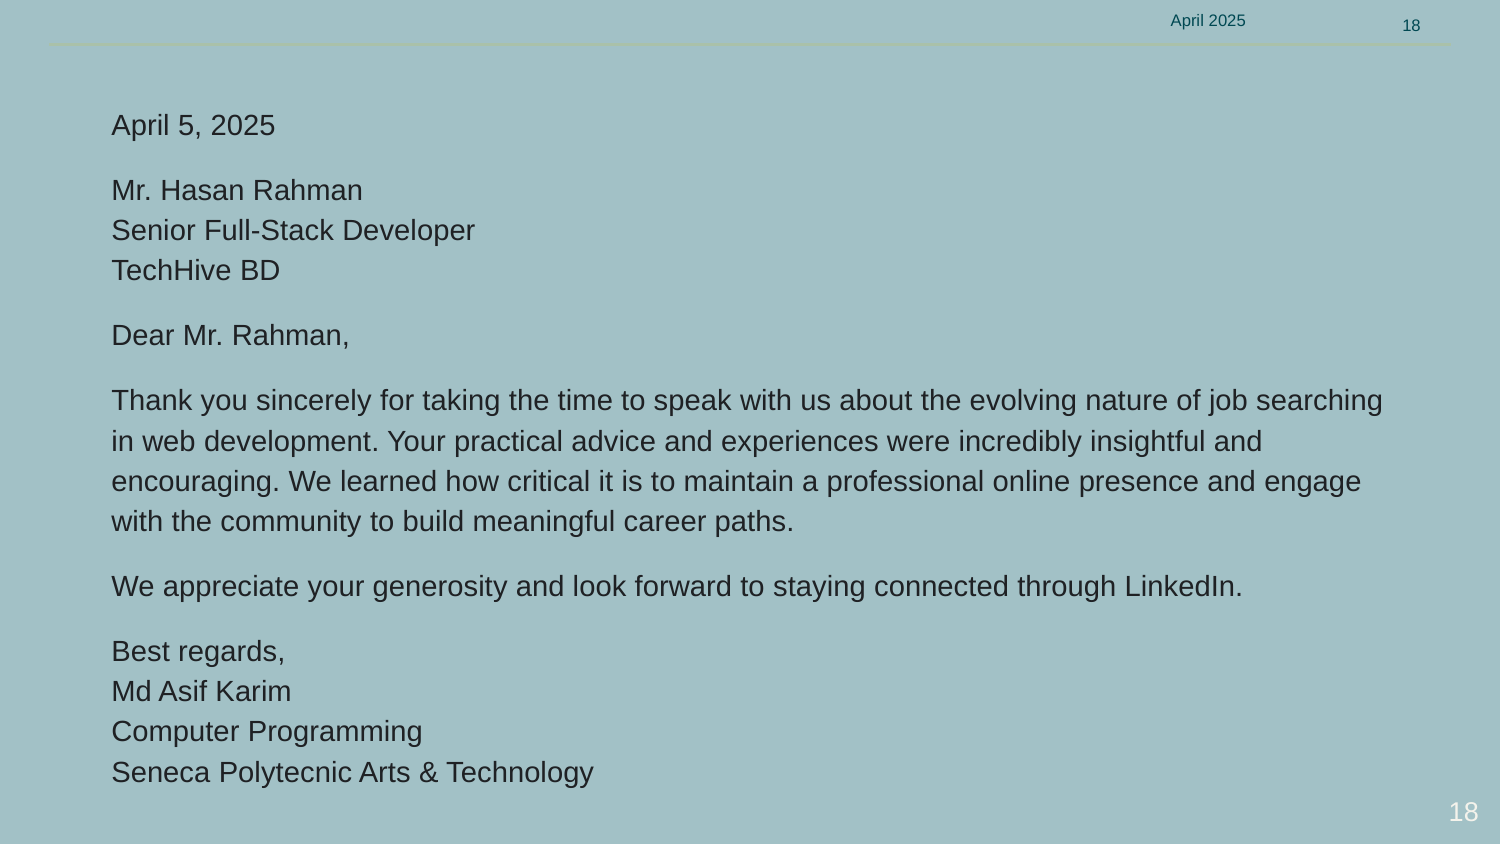

April 2025
18
April 5, 2025
Mr. Hasan Rahman
Senior Full-Stack Developer
TechHive BD
Dear Mr. Rahman,
Thank you sincerely for taking the time to speak with us about the evolving nature of job searching in web development. Your practical advice and experiences were incredibly insightful and encouraging. We learned how critical it is to maintain a professional online presence and engage with the community to build meaningful career paths.
We appreciate your generosity and look forward to staying connected through LinkedIn.
Best regards,
Md Asif Karim
Computer Programming
Seneca Polytecnic Arts & Technology
18